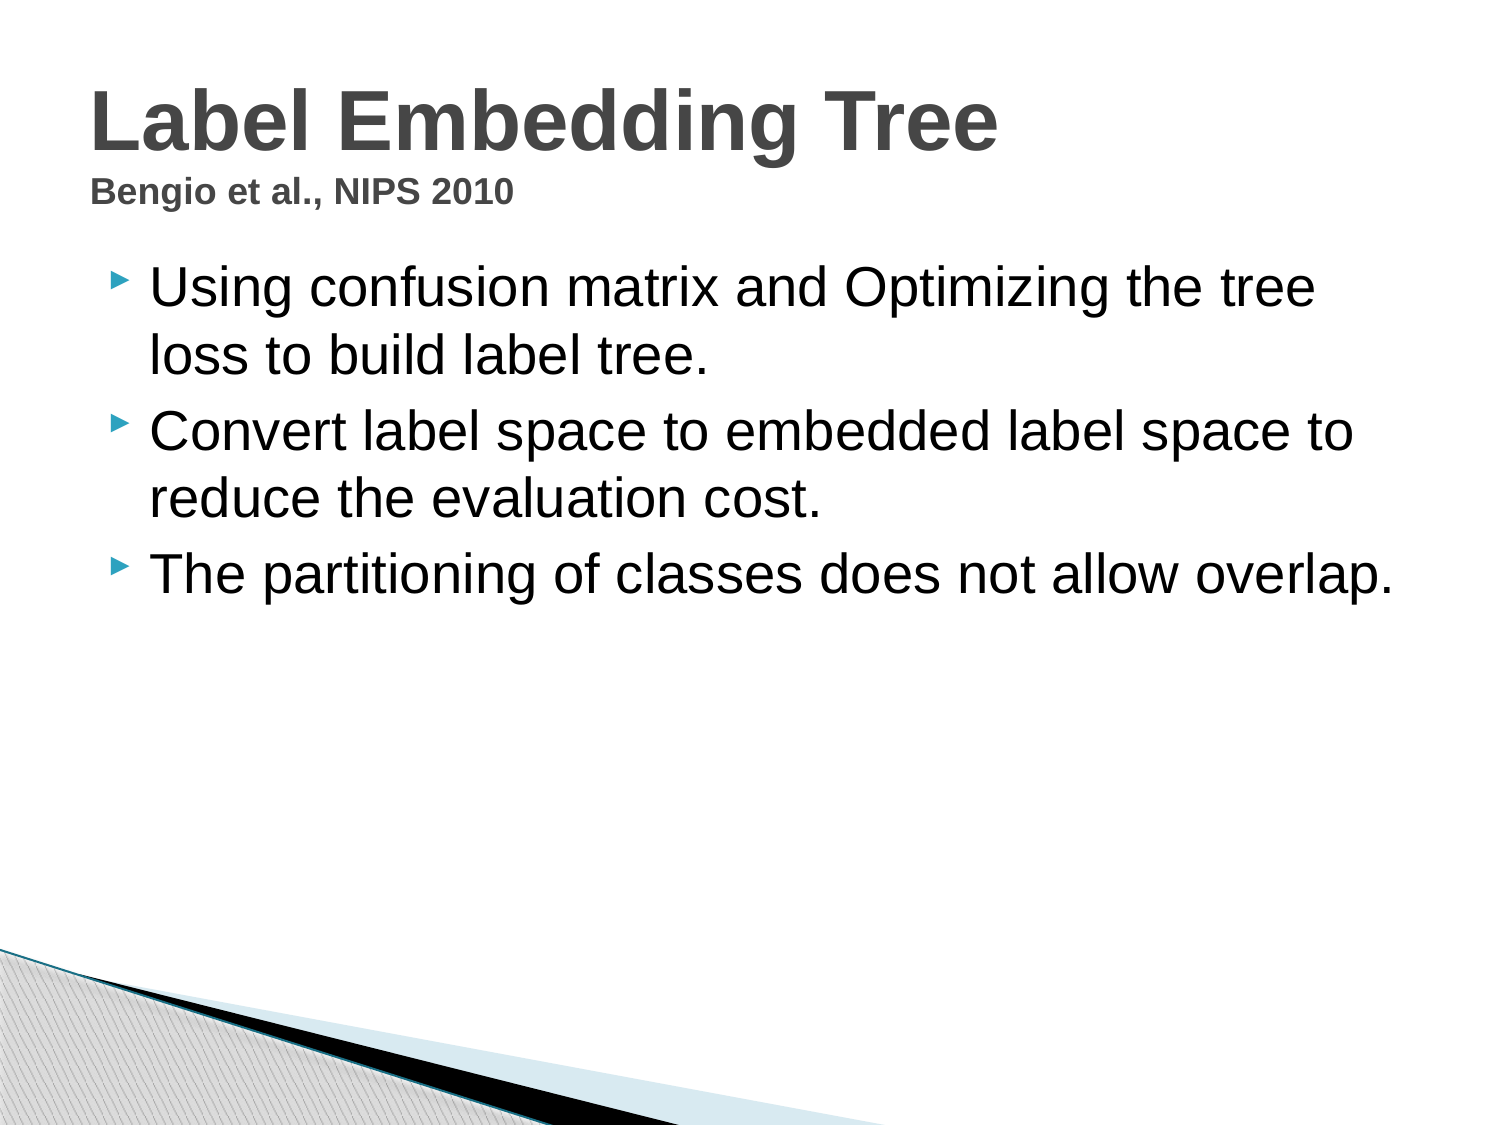

# Label Embedding Tree Bengio et al., NIPS 2010
Using confusion matrix and Optimizing the tree loss to build label tree.
Convert label space to embedded label space to reduce the evaluation cost.
The partitioning of classes does not allow overlap.